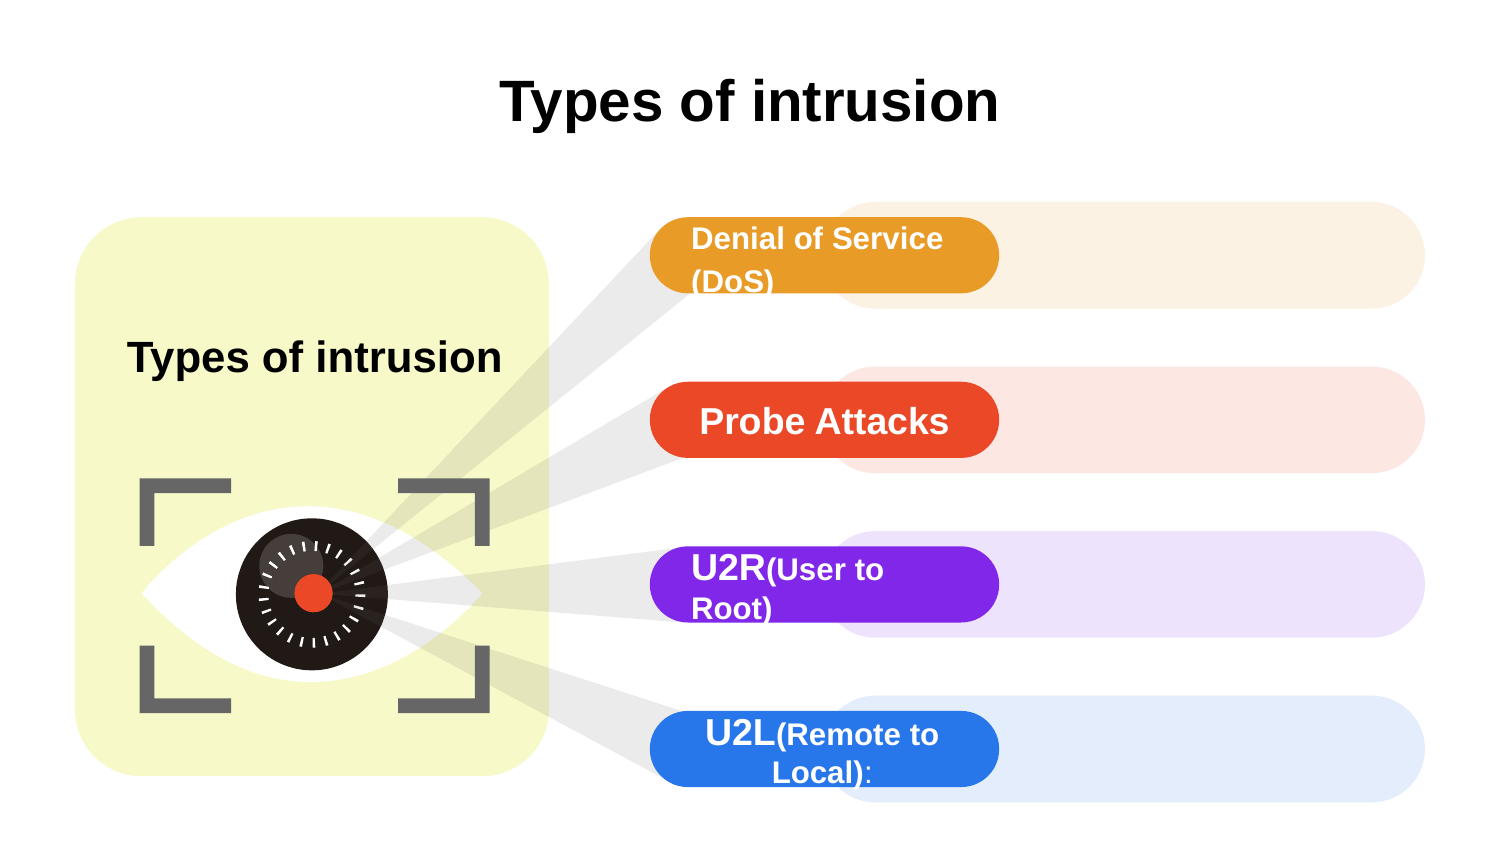

# Types of intrusion

Denial of Service (DoS)
Types of intrusion

Probe Attacks

U2R(User to Root)

U2L(Remote to Local):